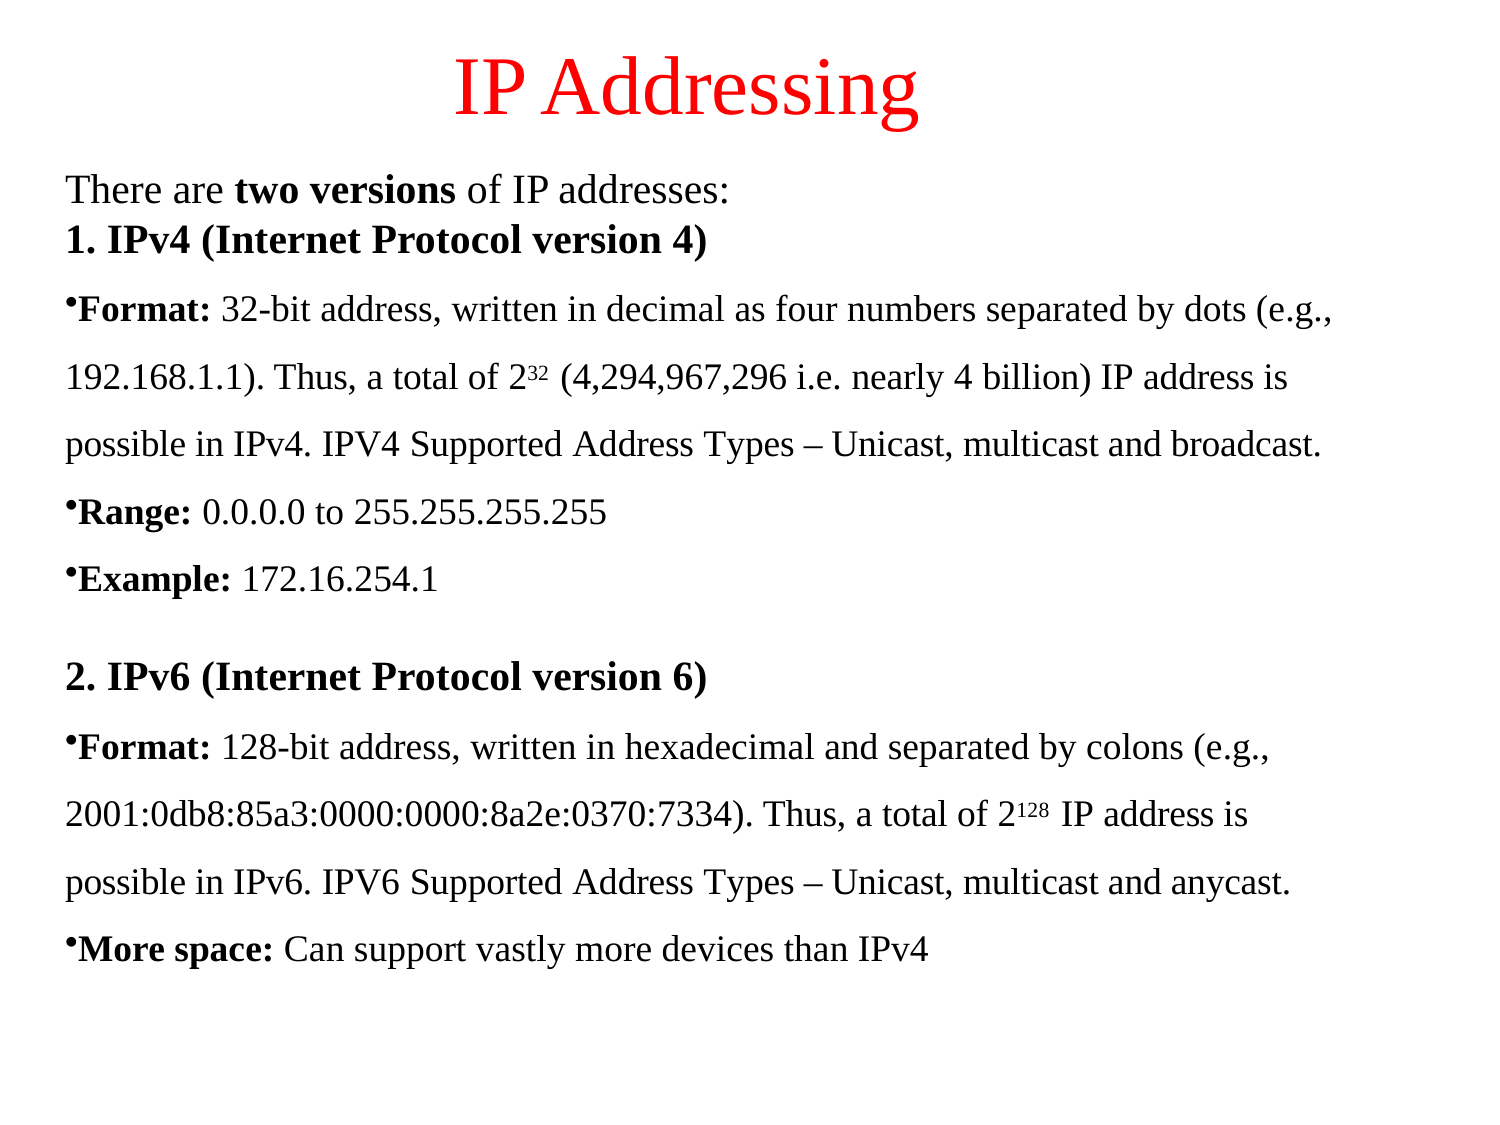

# IP Addressing
There are two versions of IP addresses:
1. IPv4 (Internet Protocol version 4)
Format: 32-bit address, written in decimal as four numbers separated by dots (e.g., 192.168.1.1). Thus, a total of 232  (4,294,967,296 i.e. nearly 4 billion) IP address is possible in IPv4. IPV4 Supported Address Types – Unicast, multicast and broadcast.
Range: 0.0.0.0 to 255.255.255.255
Example: 172.16.254.1

2. IPv6 (Internet Protocol version 6)
Format: 128-bit address, written in hexadecimal and separated by colons (e.g., 2001:0db8:85a3:0000:0000:8a2e:0370:7334). Thus, a total of 2128   IP address is possible in IPv6. IPV6 Supported Address Types – Unicast, multicast and anycast.
More space: Can support vastly more devices than IPv4